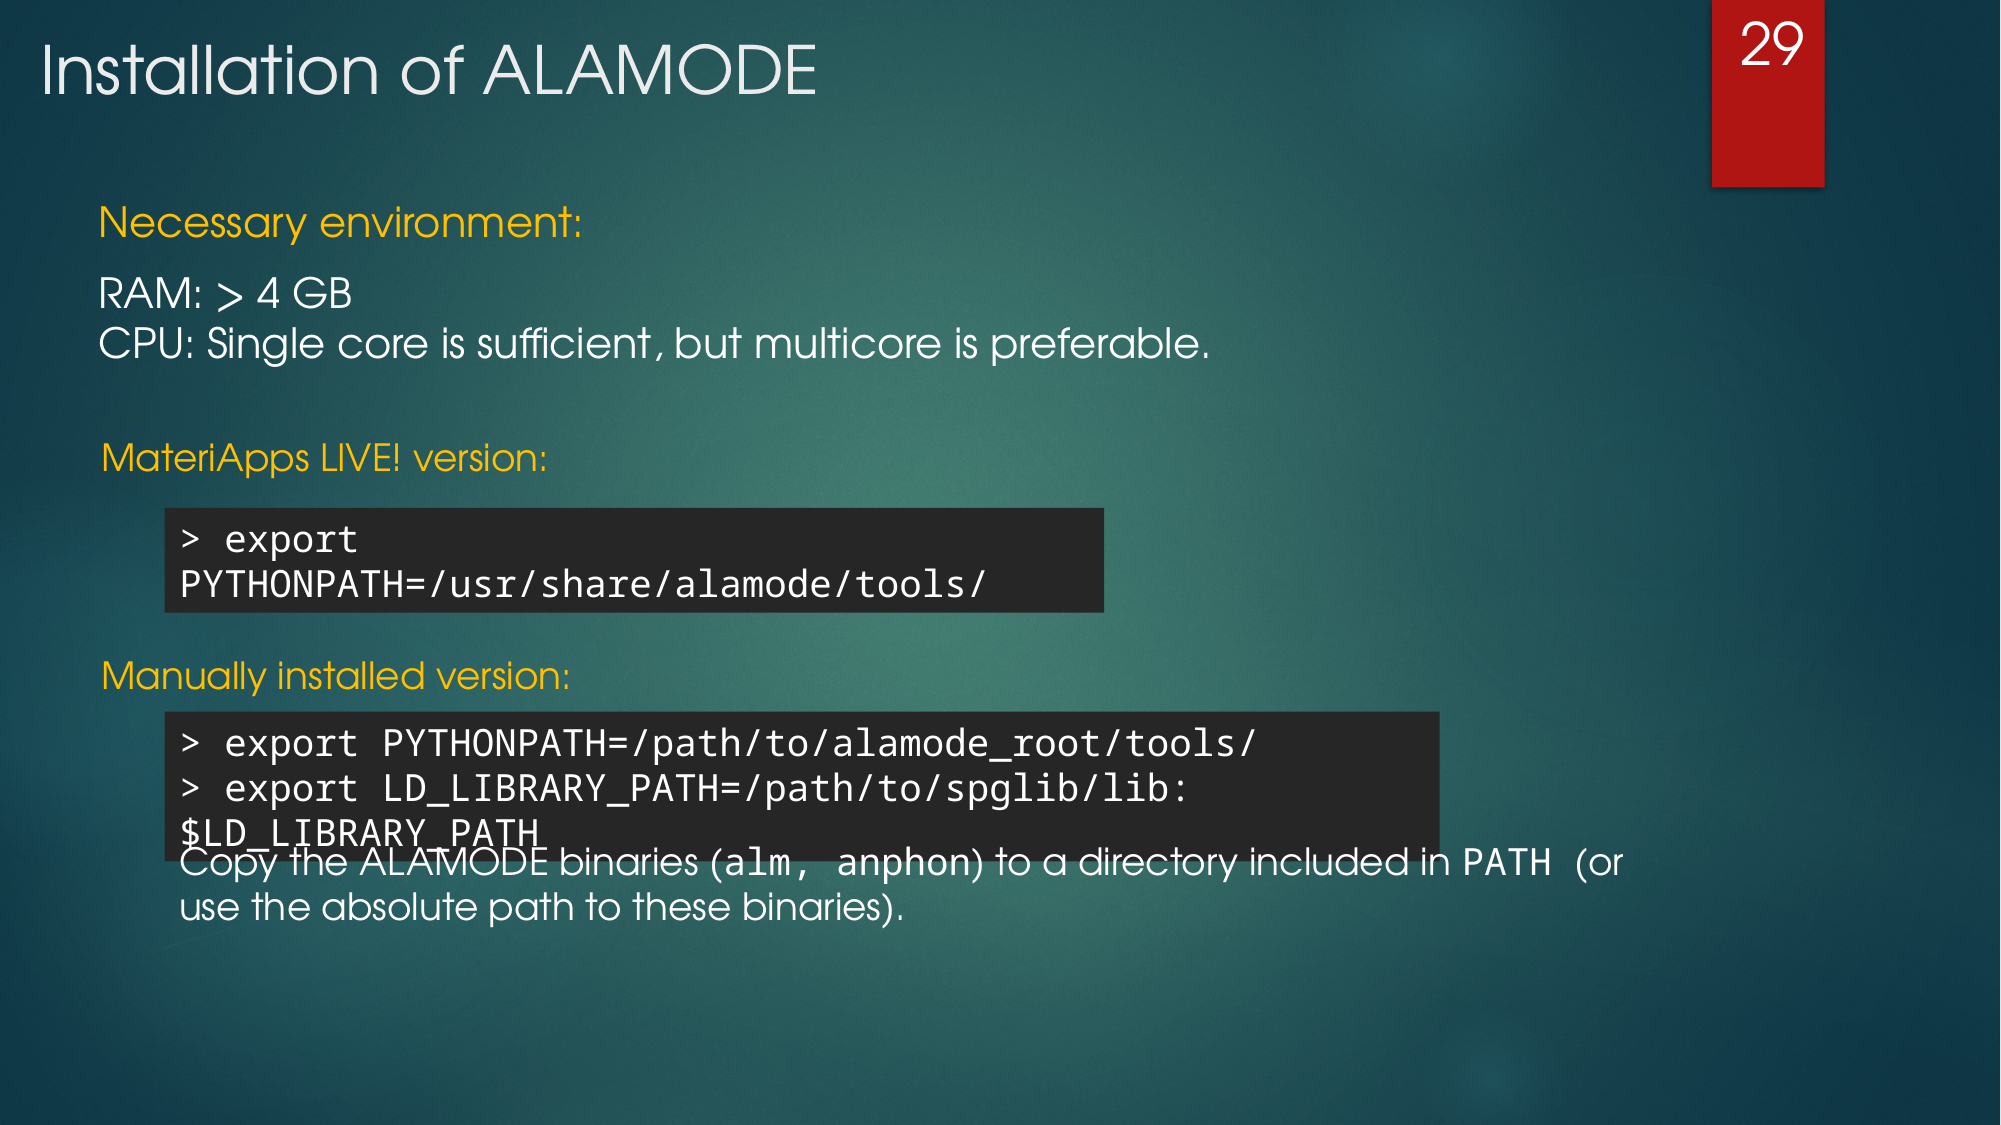

29
# Installation of ALAMODE
Necessary environment:
RAM: > 4 GB
CPU: Single core is sufficient, but multicore is preferable.

MateriApps LIVE! version:
> ﻿export PYTHONPATH=/usr/share/alamode/tools/
Manually installed version:
> ﻿export PYTHONPATH=/path/to/alamode_root/tools/
> export LD_LIBRARY_PATH=/path/to/spglib/lib:$LD_LIBRARY_PATH
Copy the ALAMODE binaries (alm, anphon) to a directory included in PATH (or use the absolute path to these binaries).